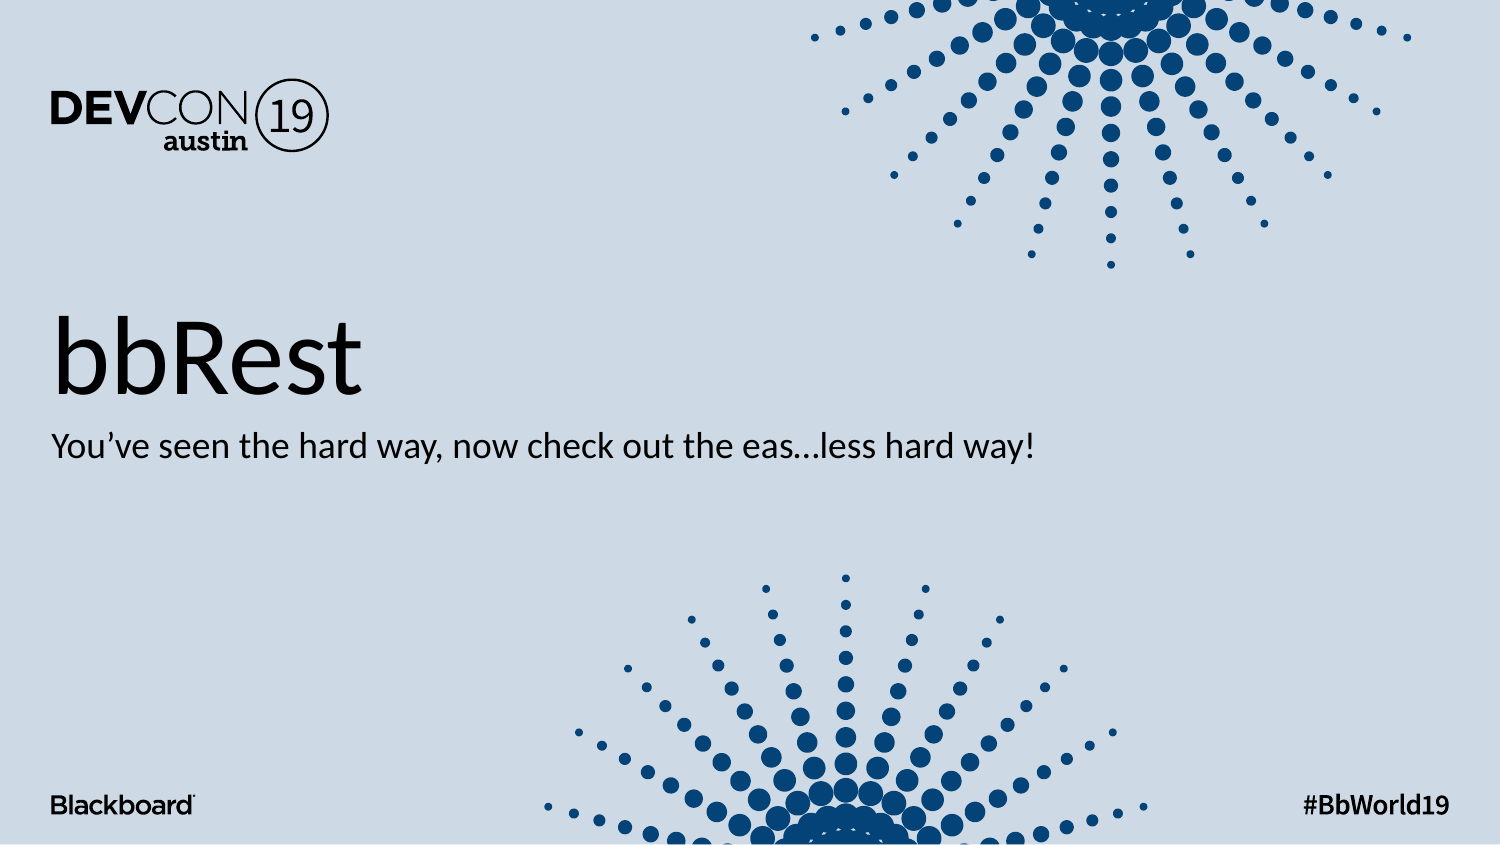

# bbRest
You’ve seen the hard way, now check out the eas…less hard way!